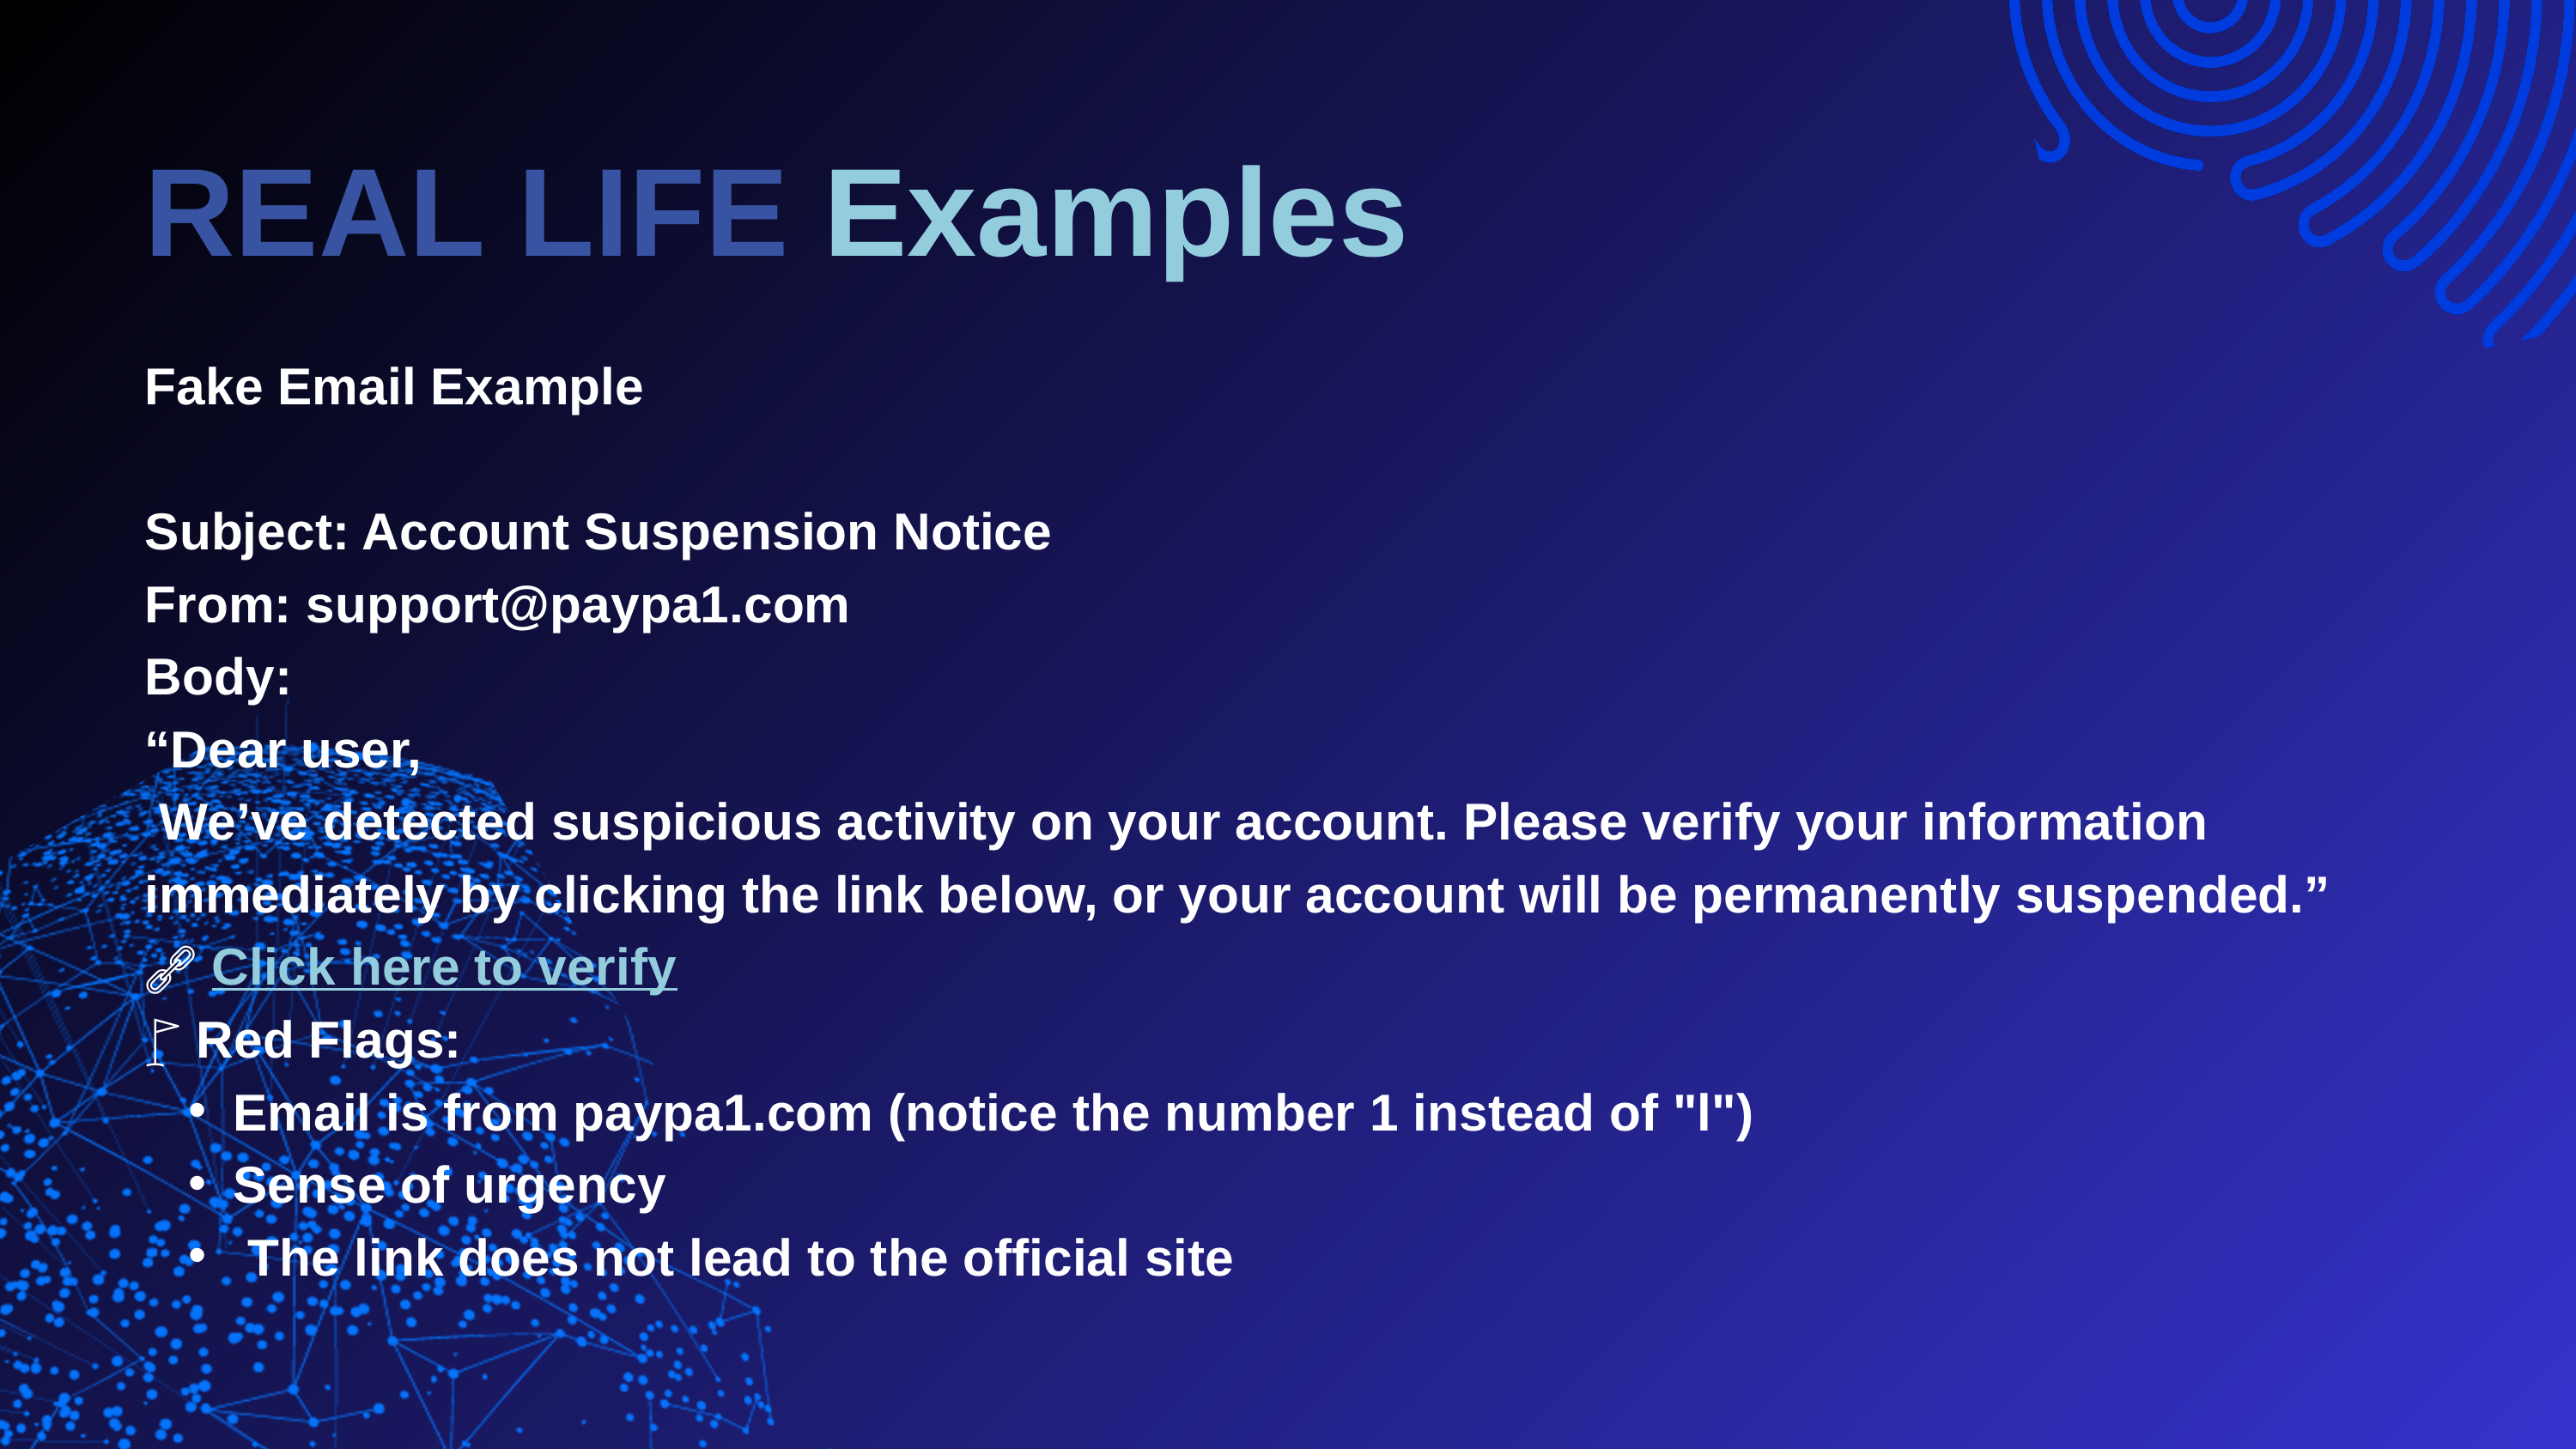

REAL LIFE Examples
Fake Email Example

Subject: Account Suspension Notice
From: support@paypa1.com
Body:
“Dear user,
 We’ve detected suspicious activity on your account. Please verify your information immediately by clicking the link below, or your account will be permanently suspended.”
🔗 Click here to verify
🚩 Red Flags:
Email is from paypa1.com (notice the number 1 instead of "l")
Sense of urgency
 The link does not lead to the official site